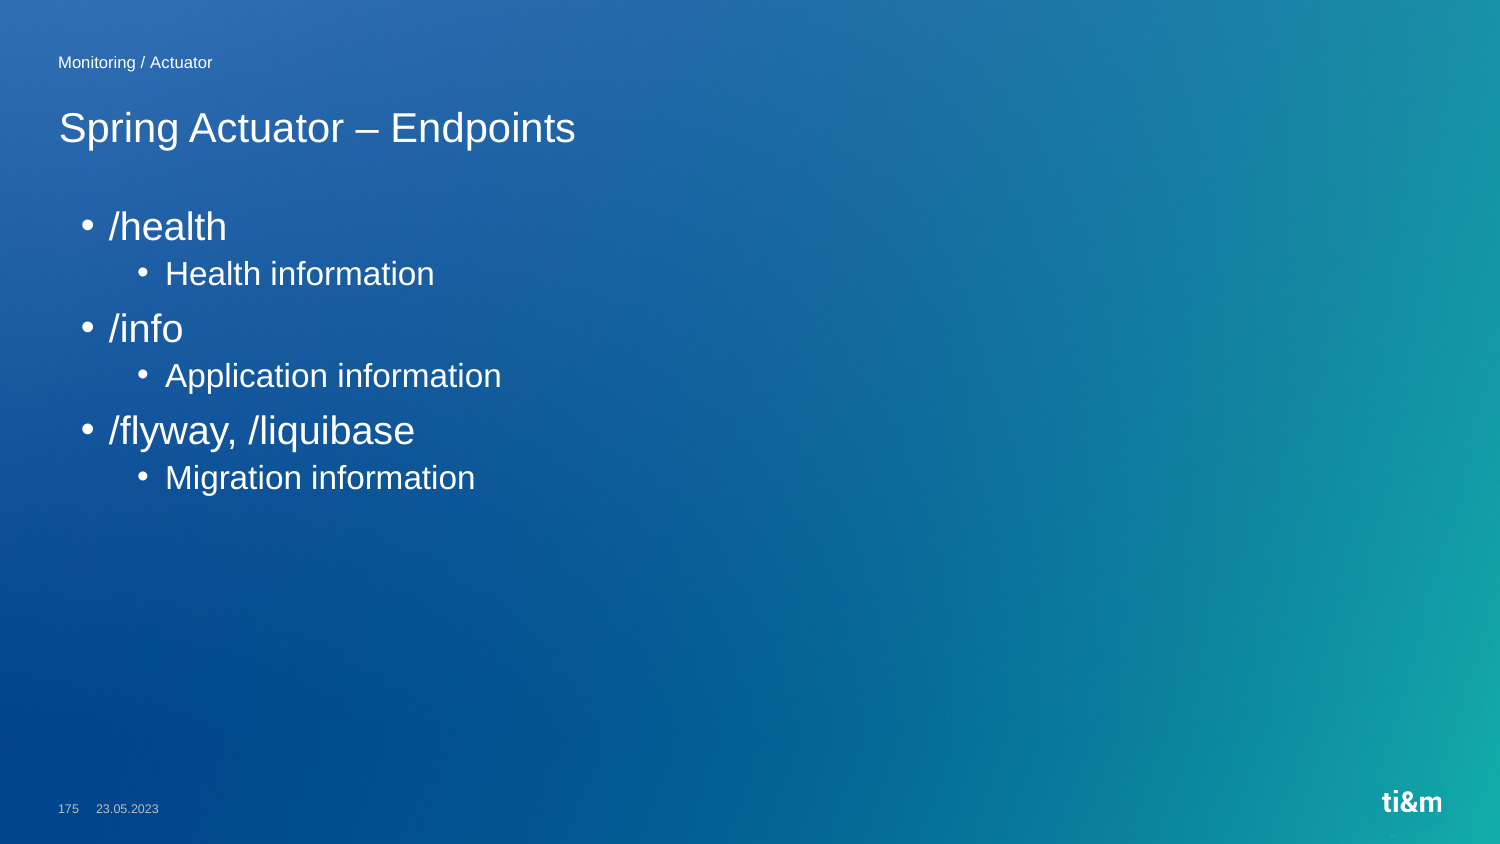

Monitoring / Actuator
# Spring Actuator – Endpoints
/health
Health information
/info
Application information
/flyway, /liquibase
Migration information

175
23.05.2023